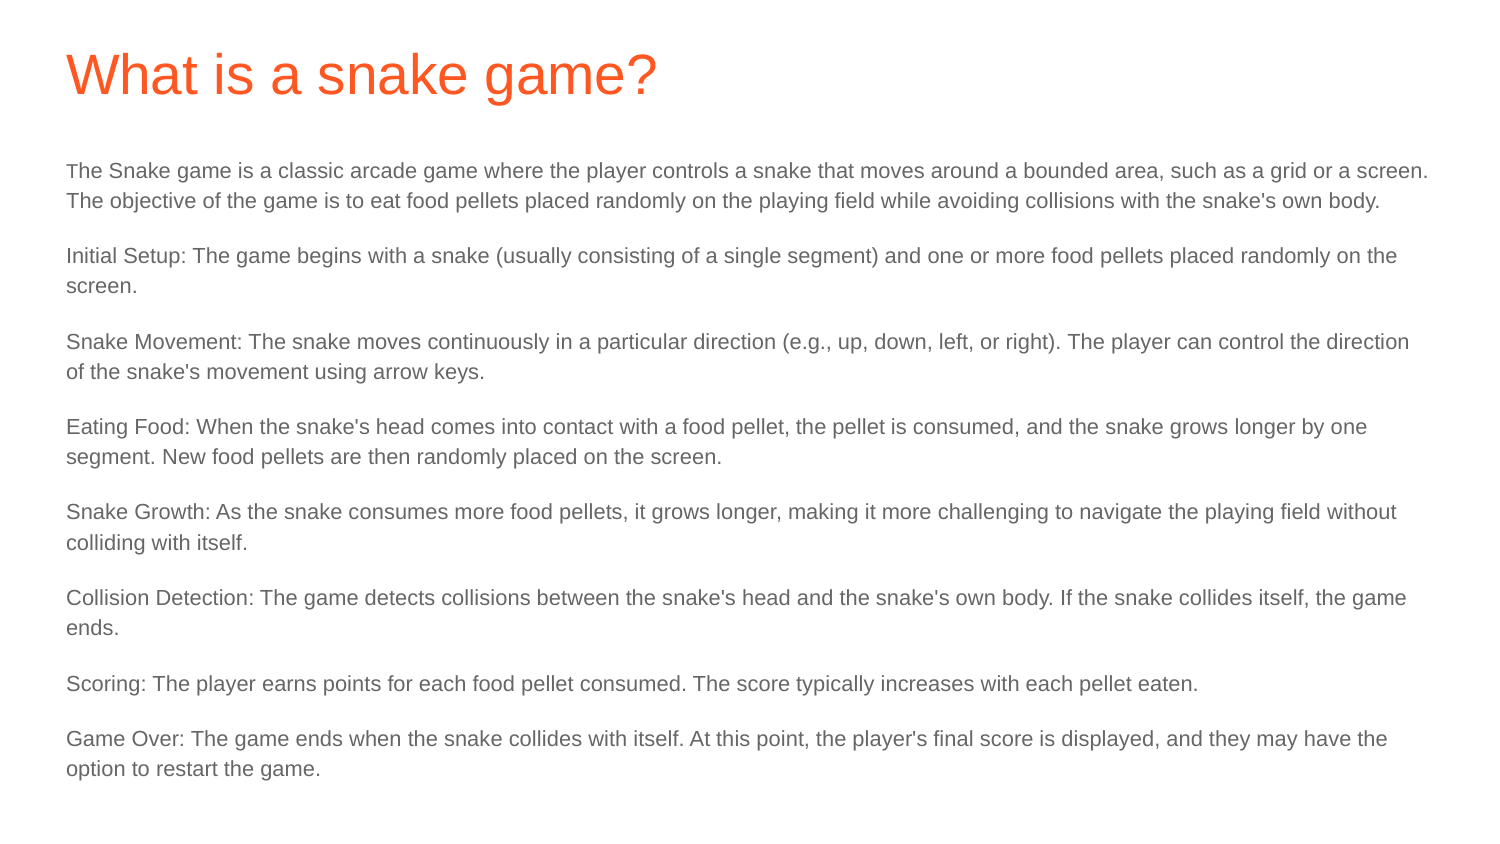

# What is a snake game?
The Snake game is a classic arcade game where the player controls a snake that moves around a bounded area, such as a grid or a screen. The objective of the game is to eat food pellets placed randomly on the playing field while avoiding collisions with the snake's own body.
Initial Setup: The game begins with a snake (usually consisting of a single segment) and one or more food pellets placed randomly on the screen.
Snake Movement: The snake moves continuously in a particular direction (e.g., up, down, left, or right). The player can control the direction of the snake's movement using arrow keys.
Eating Food: When the snake's head comes into contact with a food pellet, the pellet is consumed, and the snake grows longer by one segment. New food pellets are then randomly placed on the screen.
Snake Growth: As the snake consumes more food pellets, it grows longer, making it more challenging to navigate the playing field without colliding with itself.
Collision Detection: The game detects collisions between the snake's head and the snake's own body. If the snake collides itself, the game ends.
Scoring: The player earns points for each food pellet consumed. The score typically increases with each pellet eaten.
Game Over: The game ends when the snake collides with itself. At this point, the player's final score is displayed, and they may have the option to restart the game.